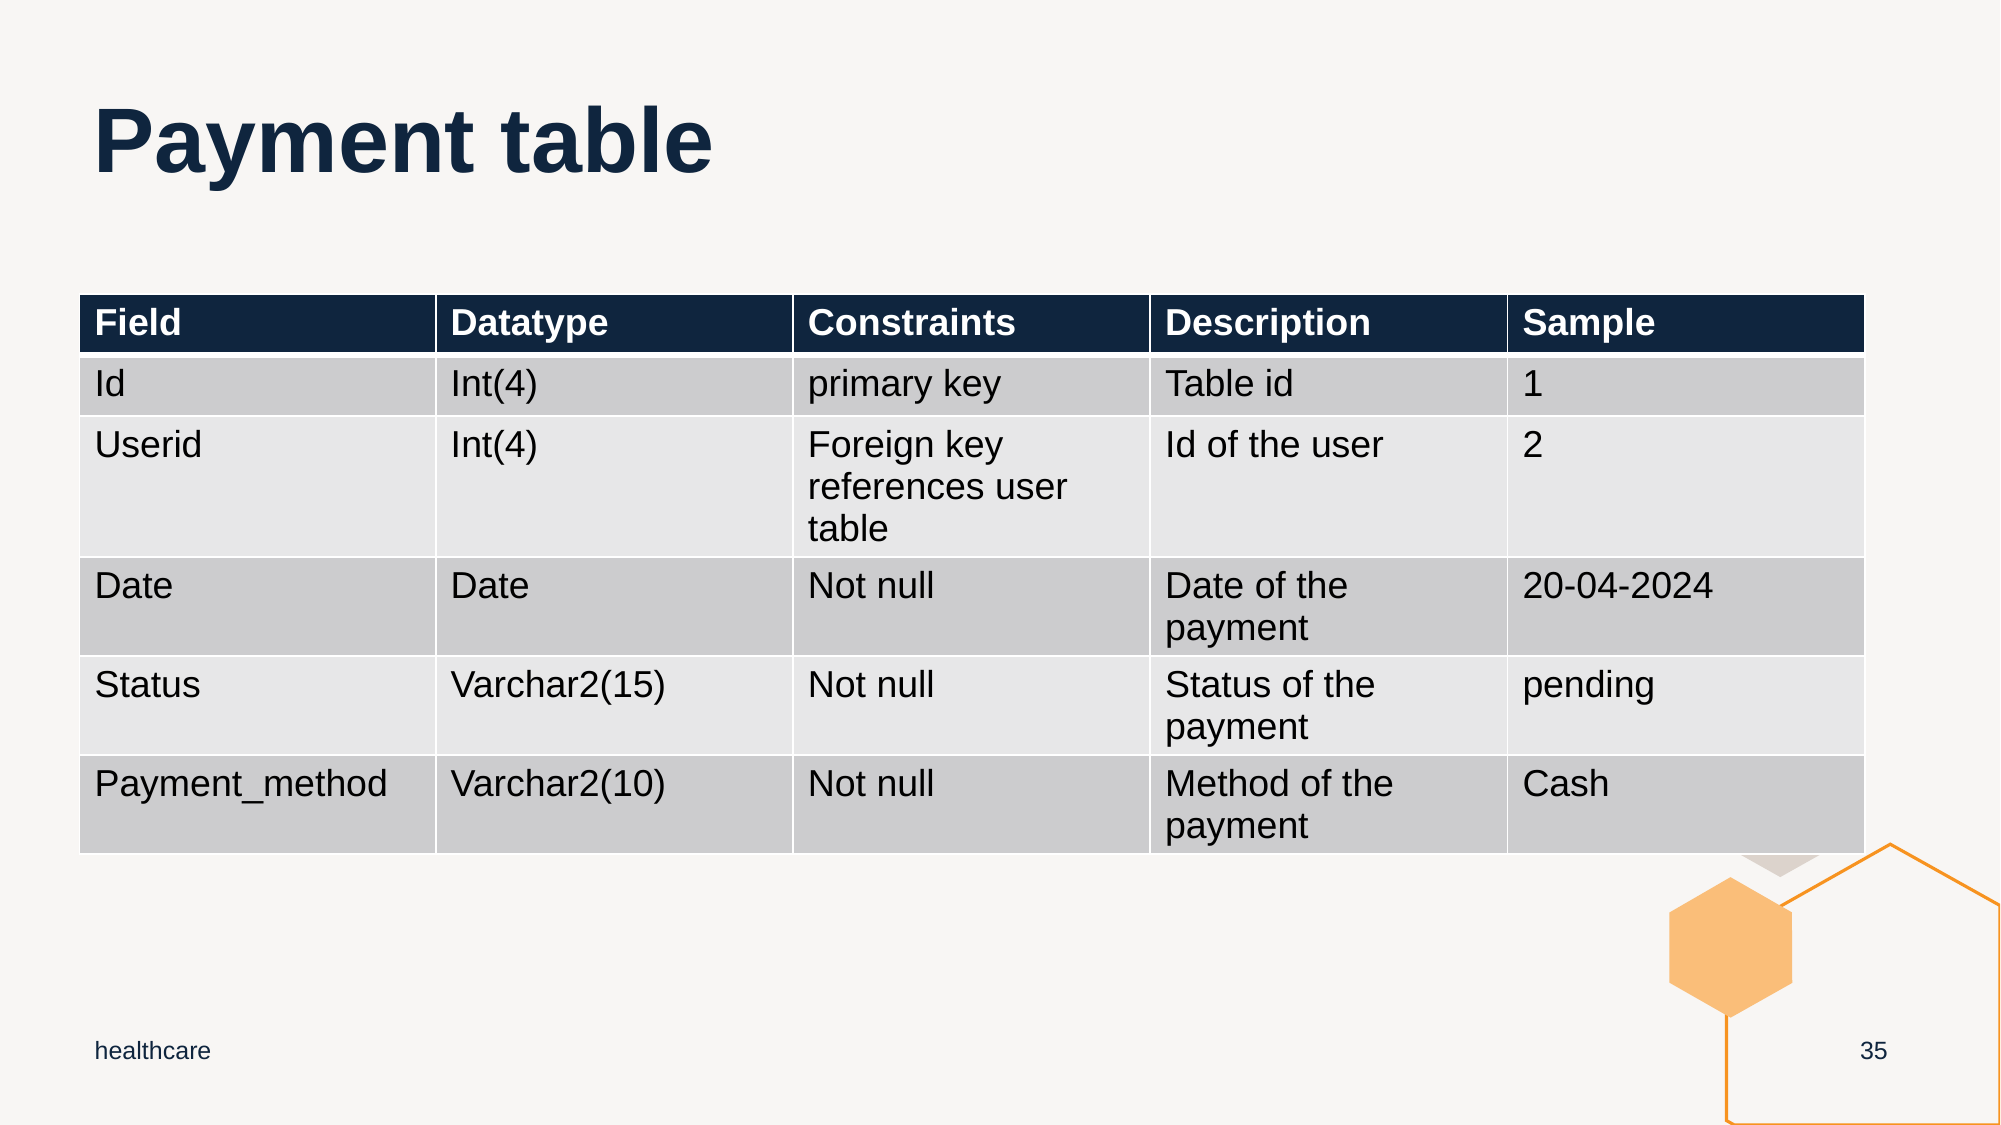

# Payment table
| Field | Datatype | Constraints | Description | Sample |
| --- | --- | --- | --- | --- |
| Id | Int(4) | primary key | Table id | 1 |
| Userid | Int(4) | Foreign key references user table | Id of the user | 2 |
| Date | Date | Not null | Date of the payment | 20-04-2024 |
| Status | Varchar2(15) | Not null | Status of the payment | pending |
| Payment\_method | Varchar2(10) | Not null | Method of the payment | Cash |
healthcare
35